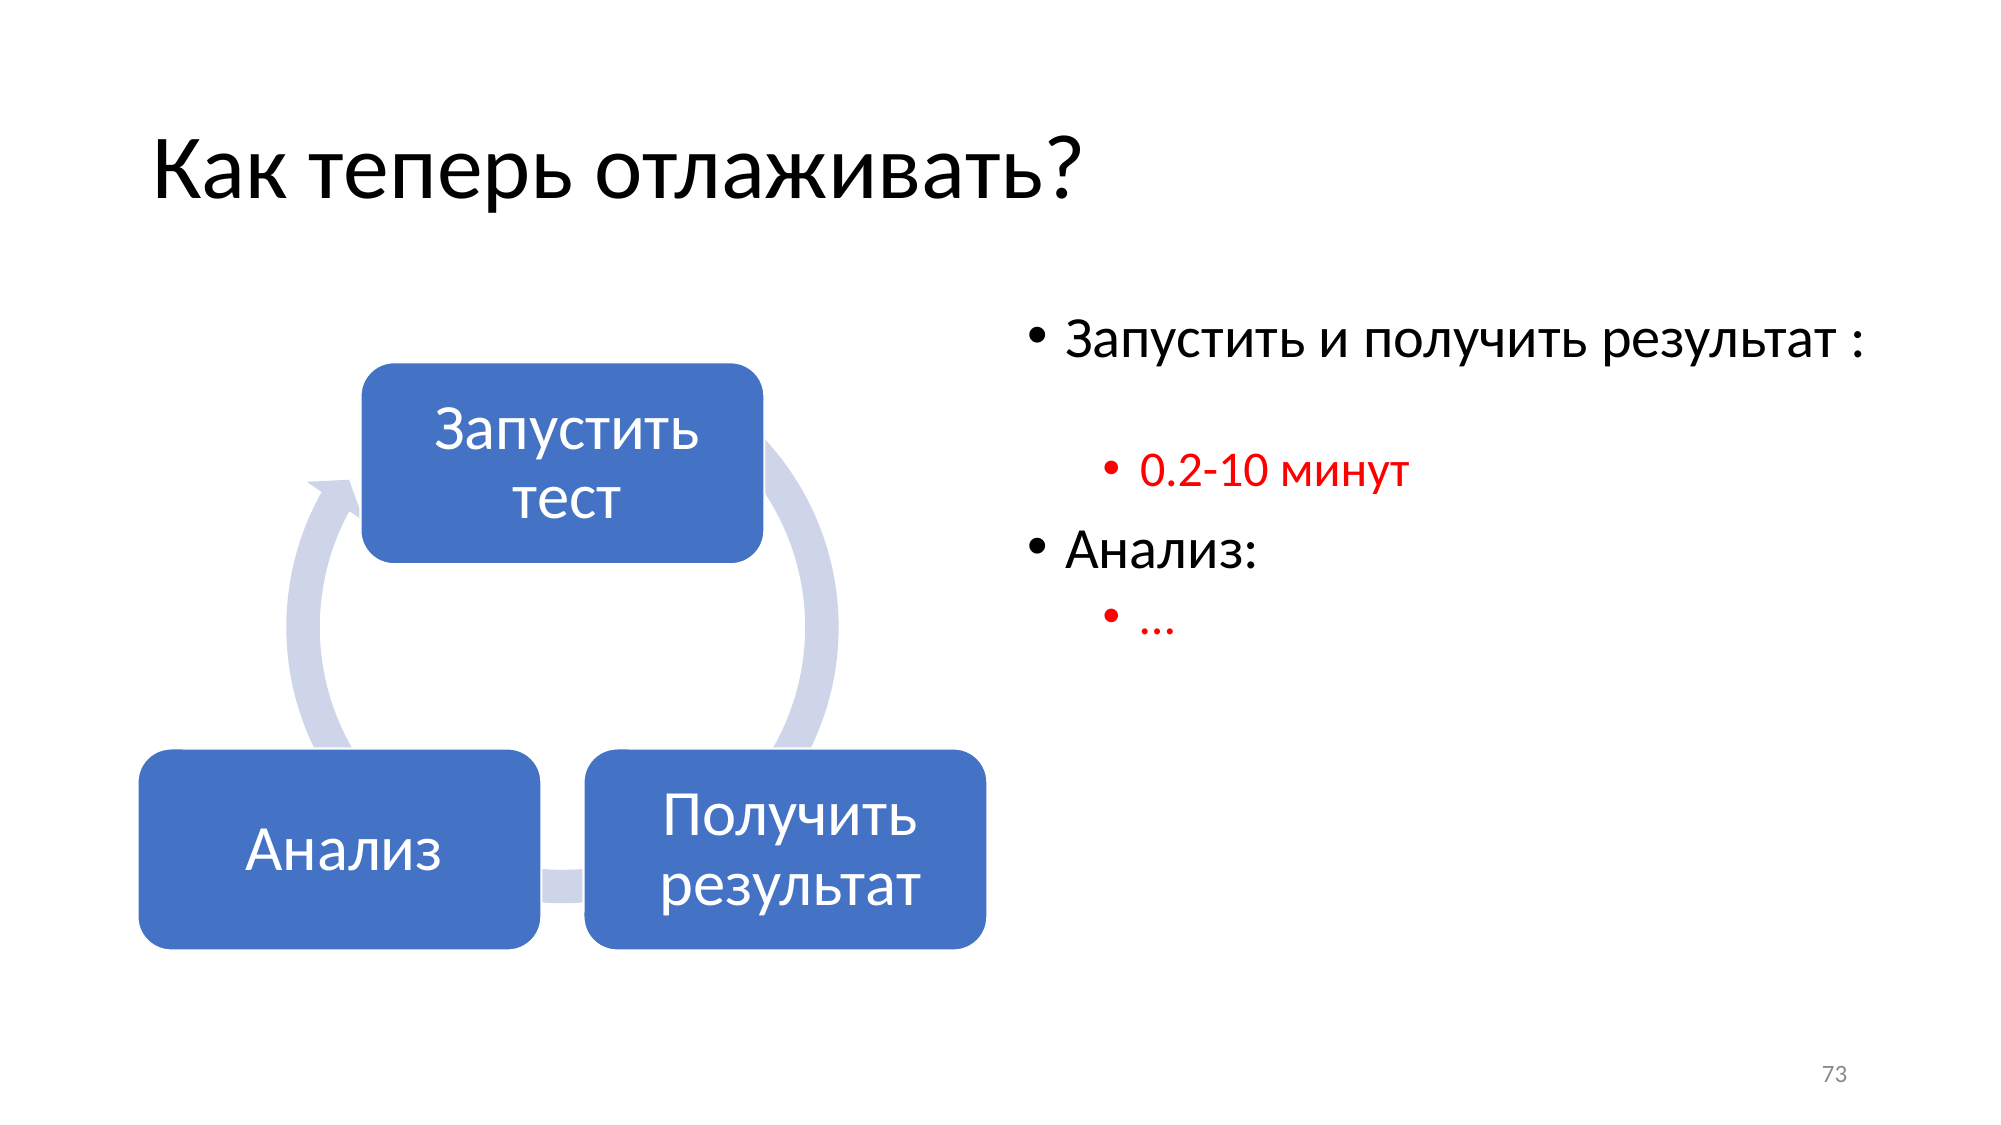

# Как теперь отлаживать?
Запустить тест
Получить результат
Анализ
Запустить и получить результат :
0.2-10 минут
Анализ:
…

73